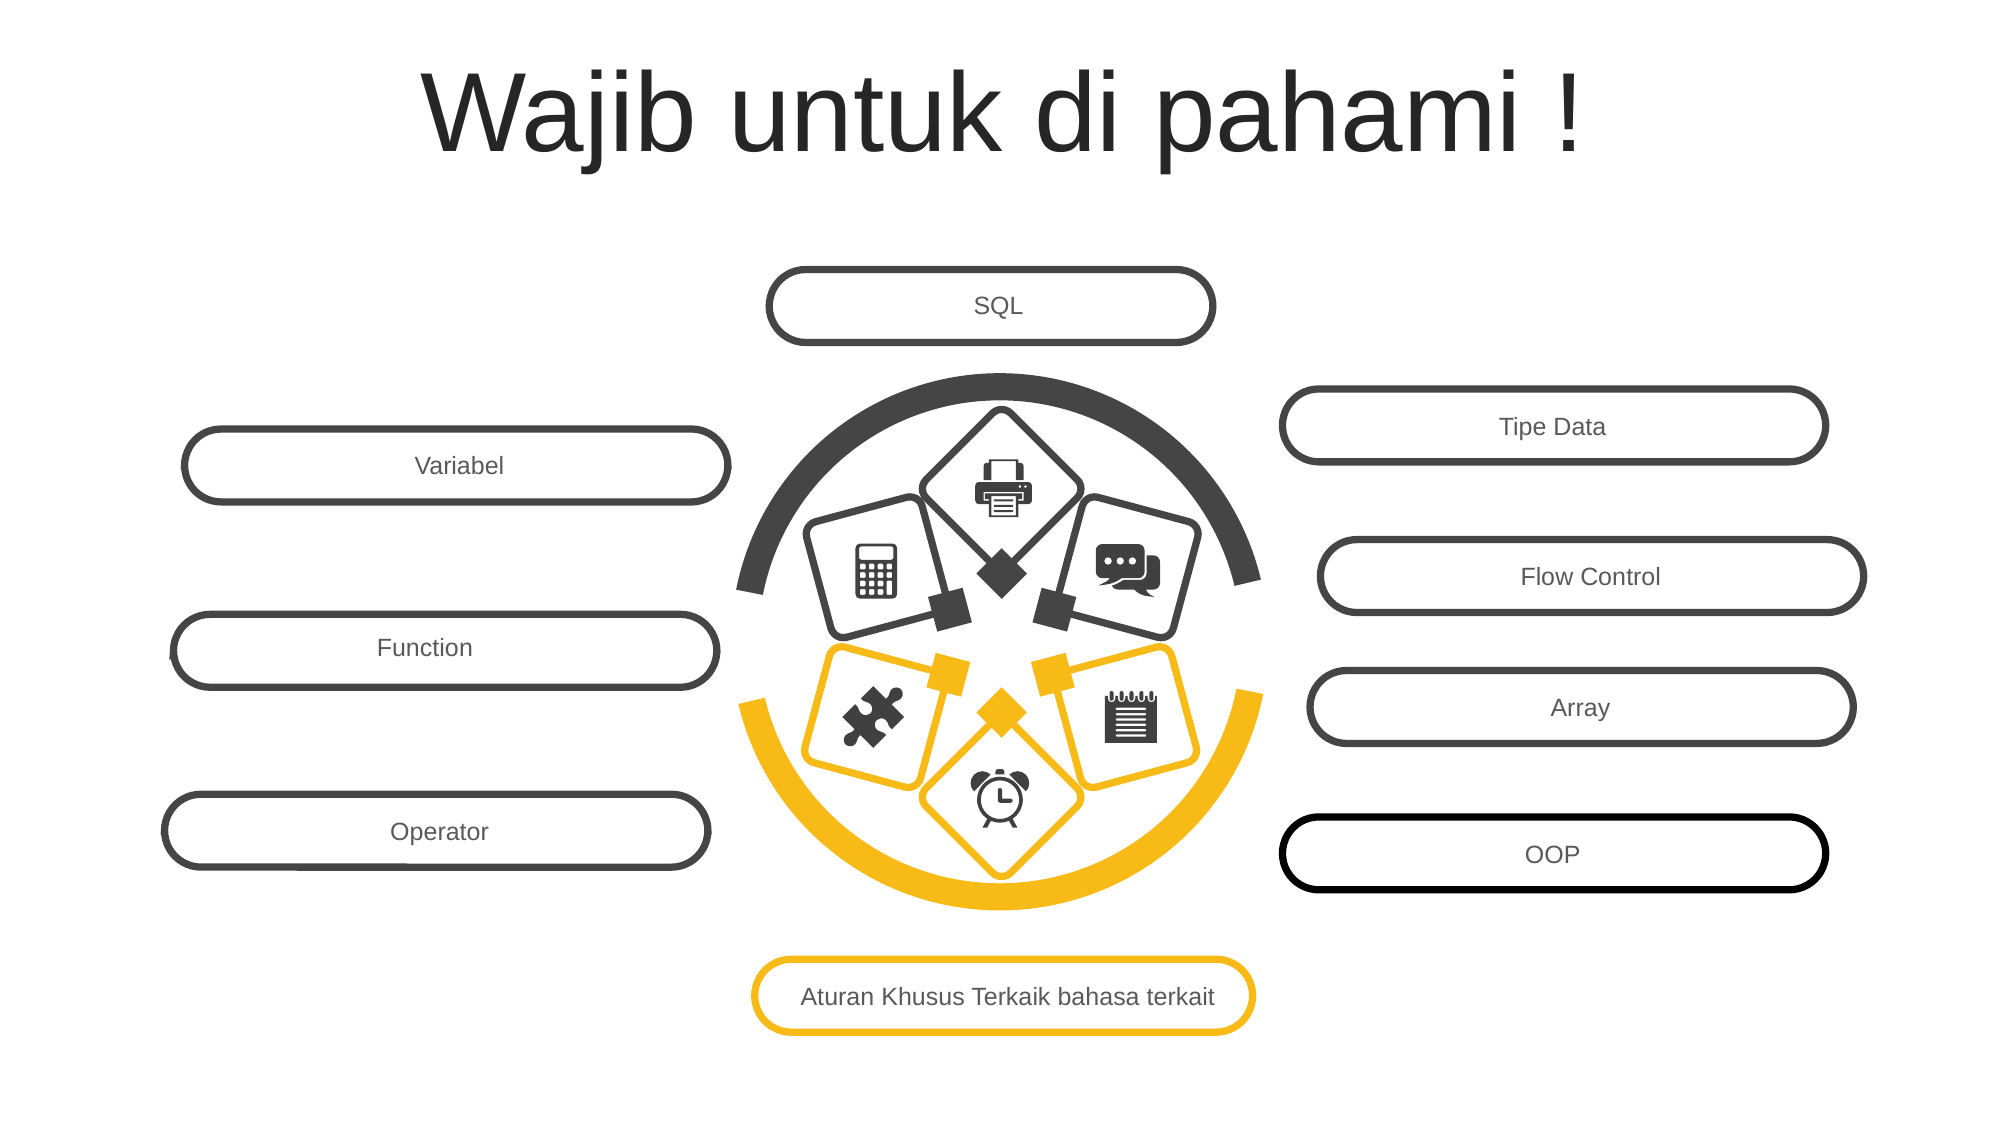

Wajib untuk di pahami !

SQL

Tipe Data

Variabel

Flow Control

Function

Array

Operator

OOP

Aturan Khusus Terkaik bahasa terkait